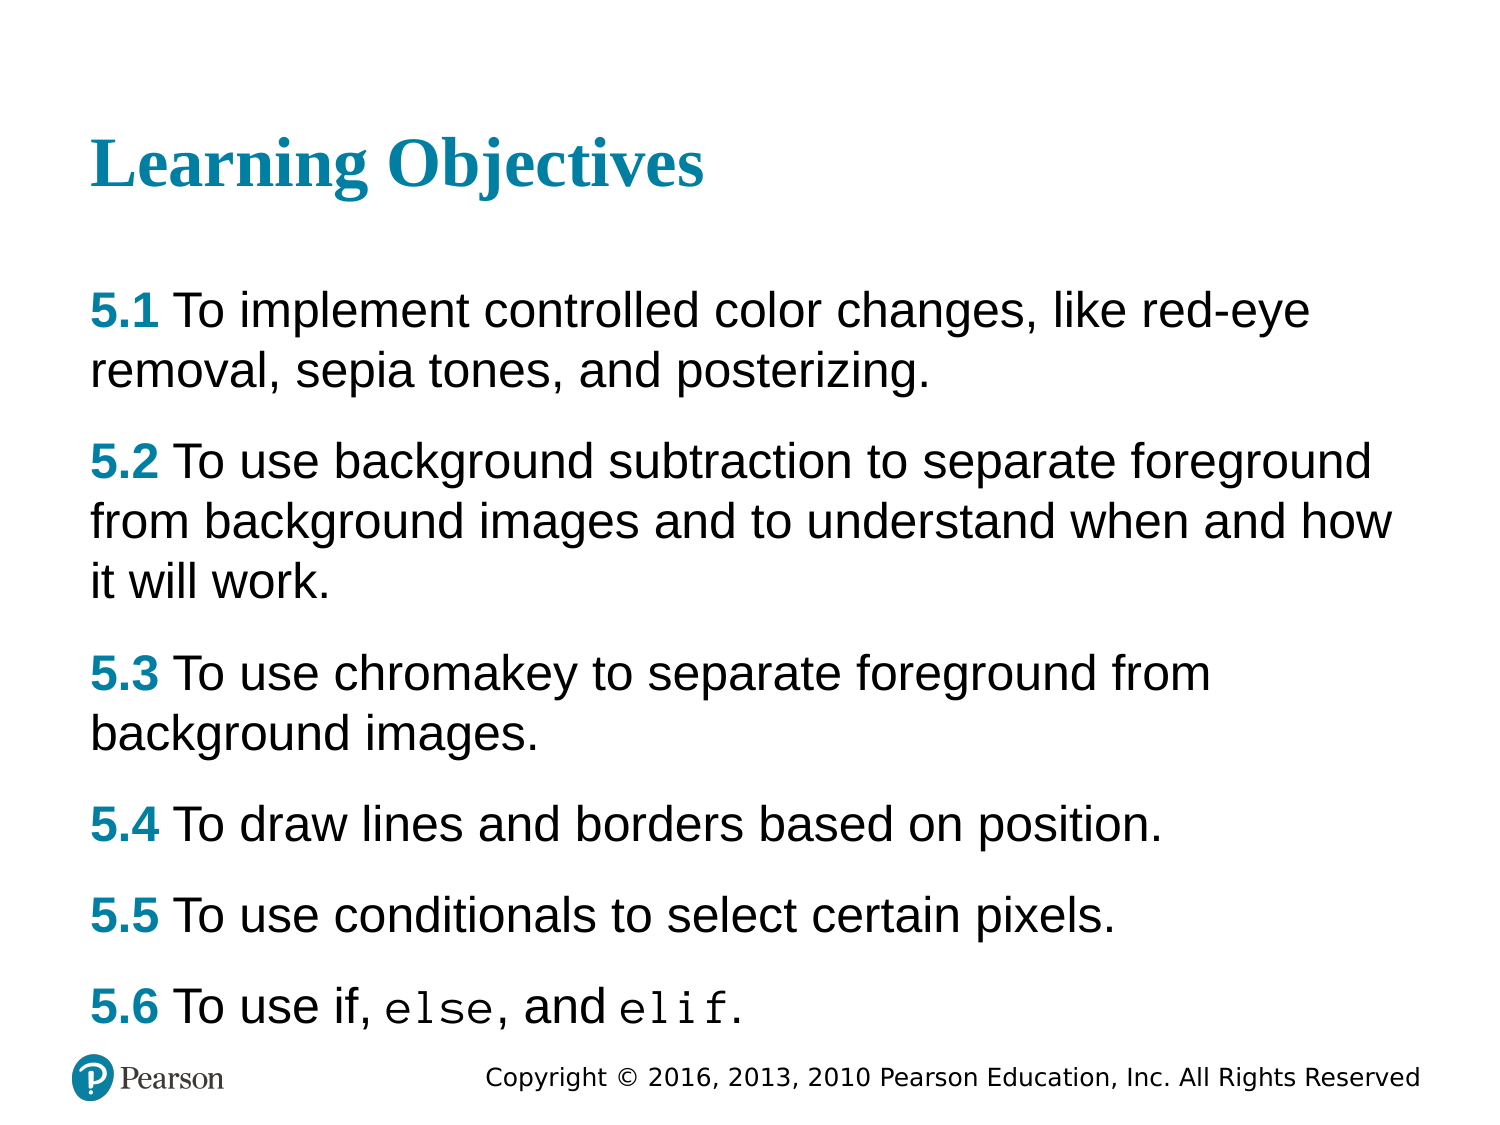

# Learning Objectives
5.1 To implement controlled color changes, like red-eye removal, sepia tones, and posterizing.
5.2 To use background subtraction to separate foreground from background images and to understand when and how it will work.
5.3 To use chromakey to separate foreground from background images.
5.4 To draw lines and borders based on position.
5.5 To use conditionals to select certain pixels.
5.6 To use if, else, and elif.